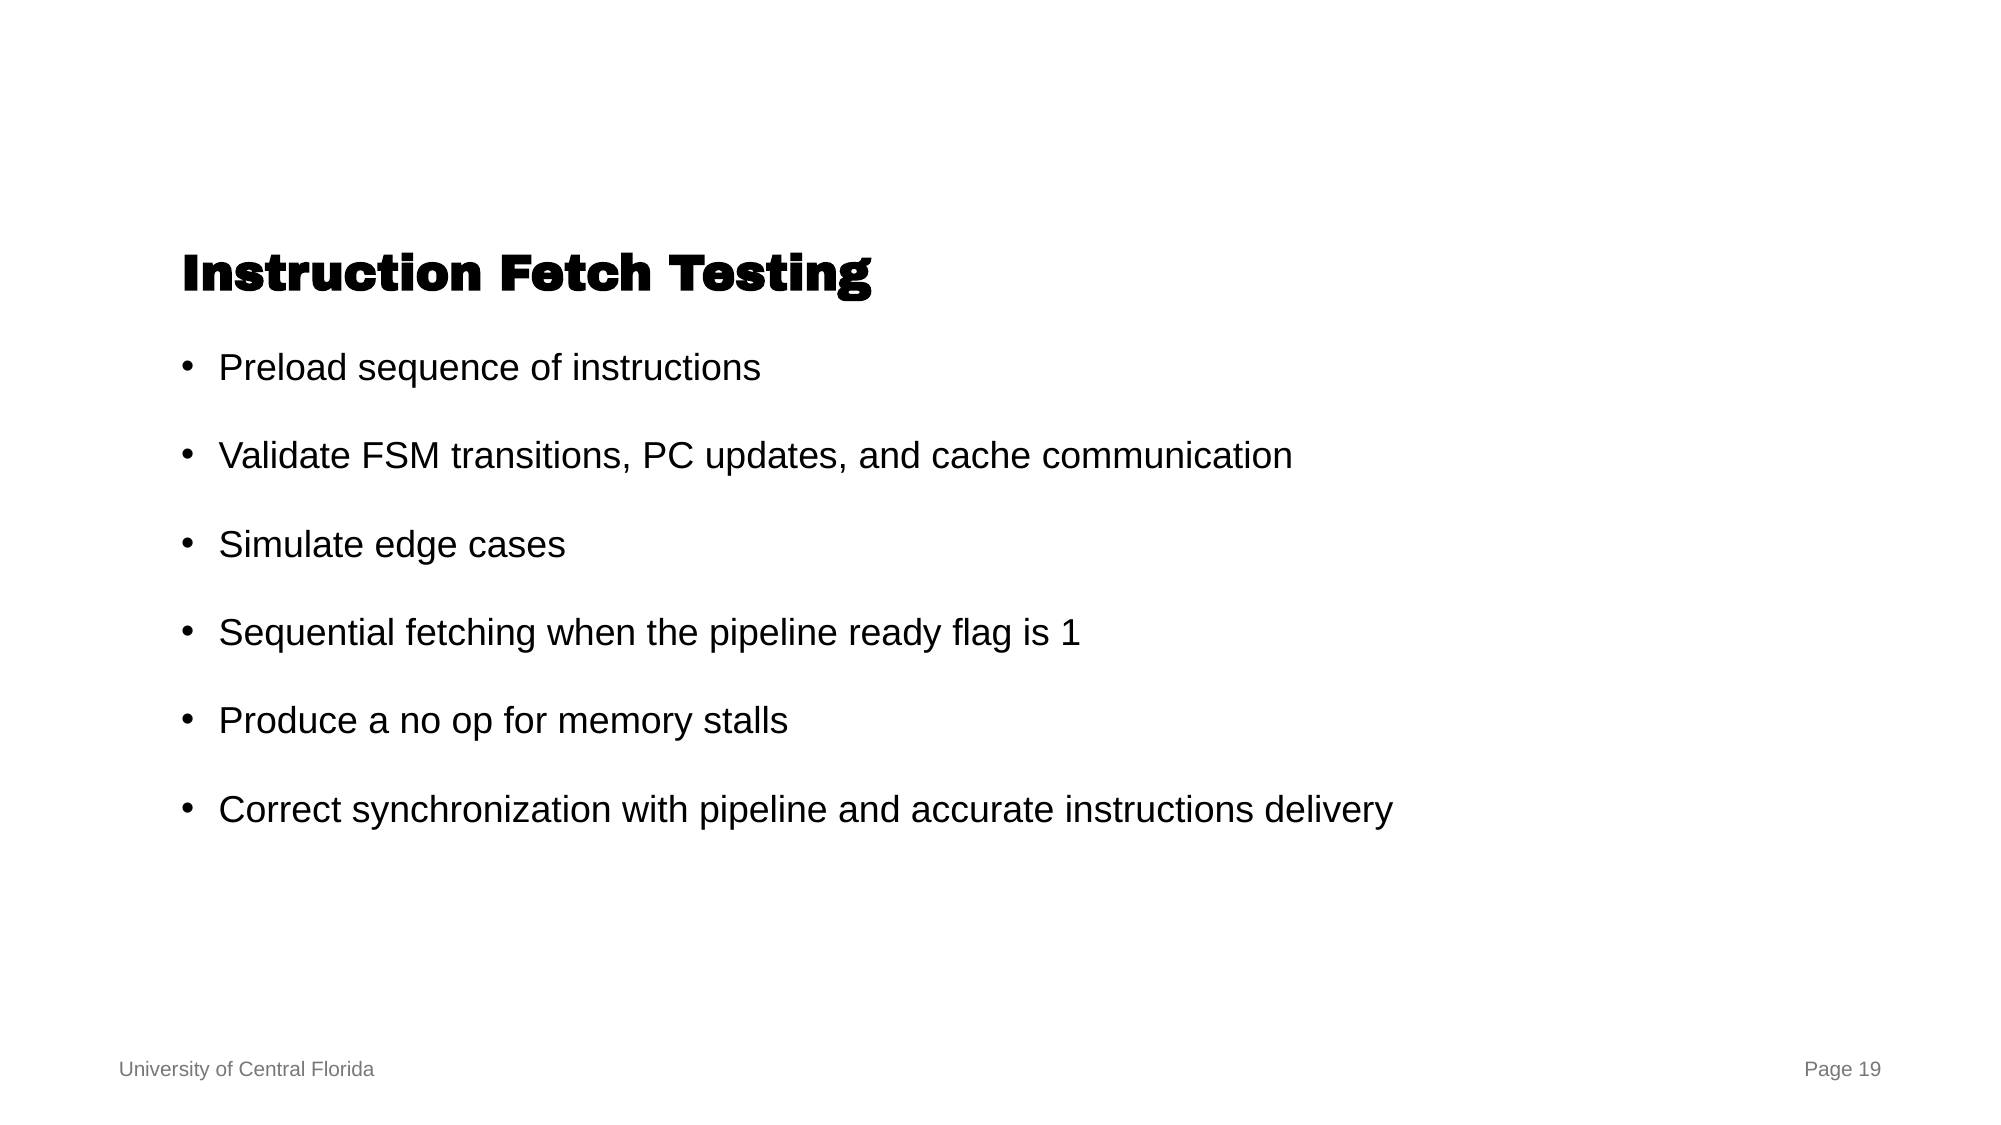

# Instruction Fetch Testing
Preload sequence of instructions
Validate FSM transitions, PC updates, and cache communication
Simulate edge cases
Sequential fetching when the pipeline ready flag is 1
Produce a no op for memory stalls
Correct synchronization with pipeline and accurate instructions delivery